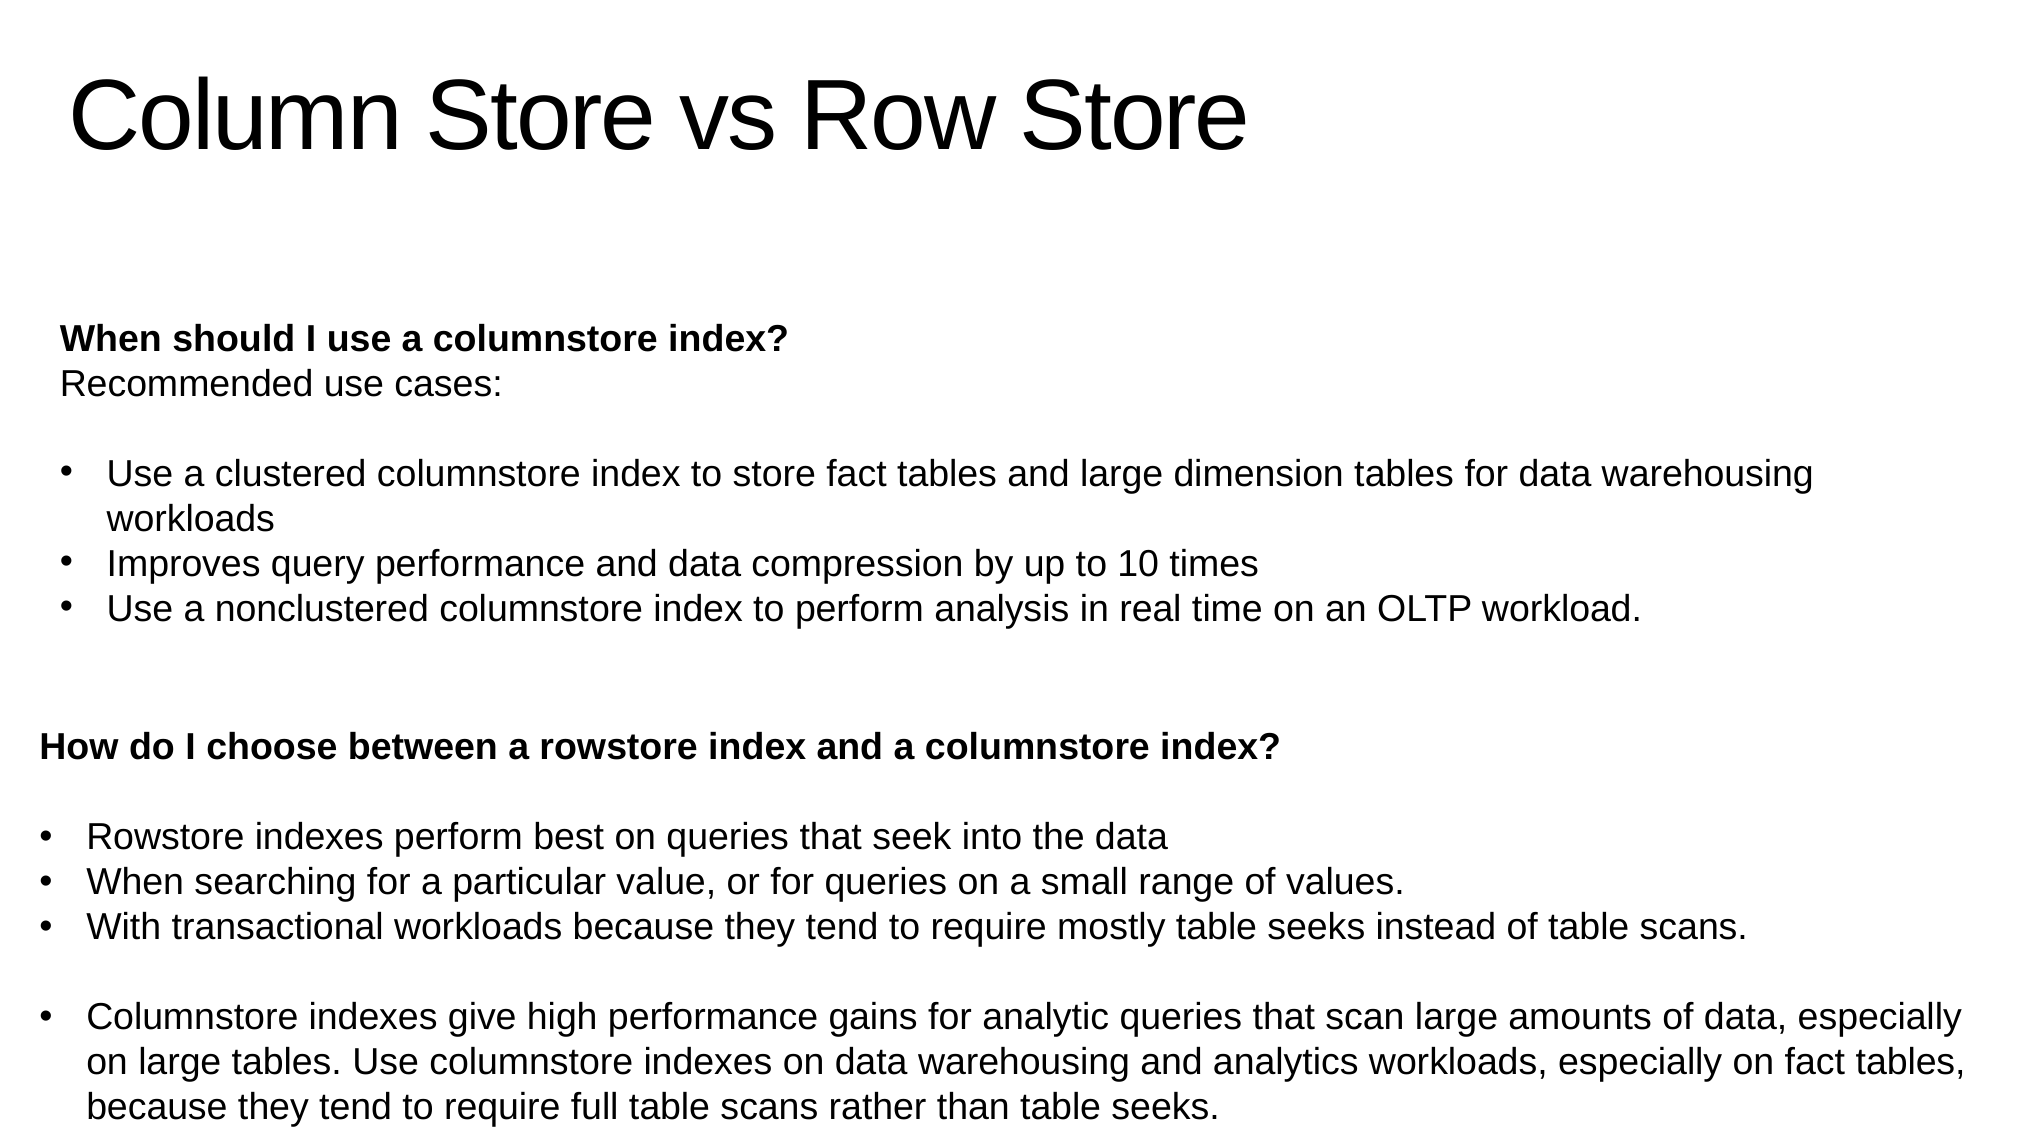

# Column Store vs Row Store
When should I use a columnstore index?
Recommended use cases:

Use a clustered columnstore index to store fact tables and large dimension tables for data warehousing workloads
Improves query performance and data compression by up to 10 times
Use a nonclustered columnstore index to perform analysis in real time on an OLTP workload.
How do I choose between a rowstore index and a columnstore index?

Rowstore indexes perform best on queries that seek into the data
When searching for a particular value, or for queries on a small range of values.
With transactional workloads because they tend to require mostly table seeks instead of table scans.

Columnstore indexes give high performance gains for analytic queries that scan large amounts of data, especially on large tables. Use columnstore indexes on data warehousing and analytics workloads, especially on fact tables, because they tend to require full table scans rather than table seeks.